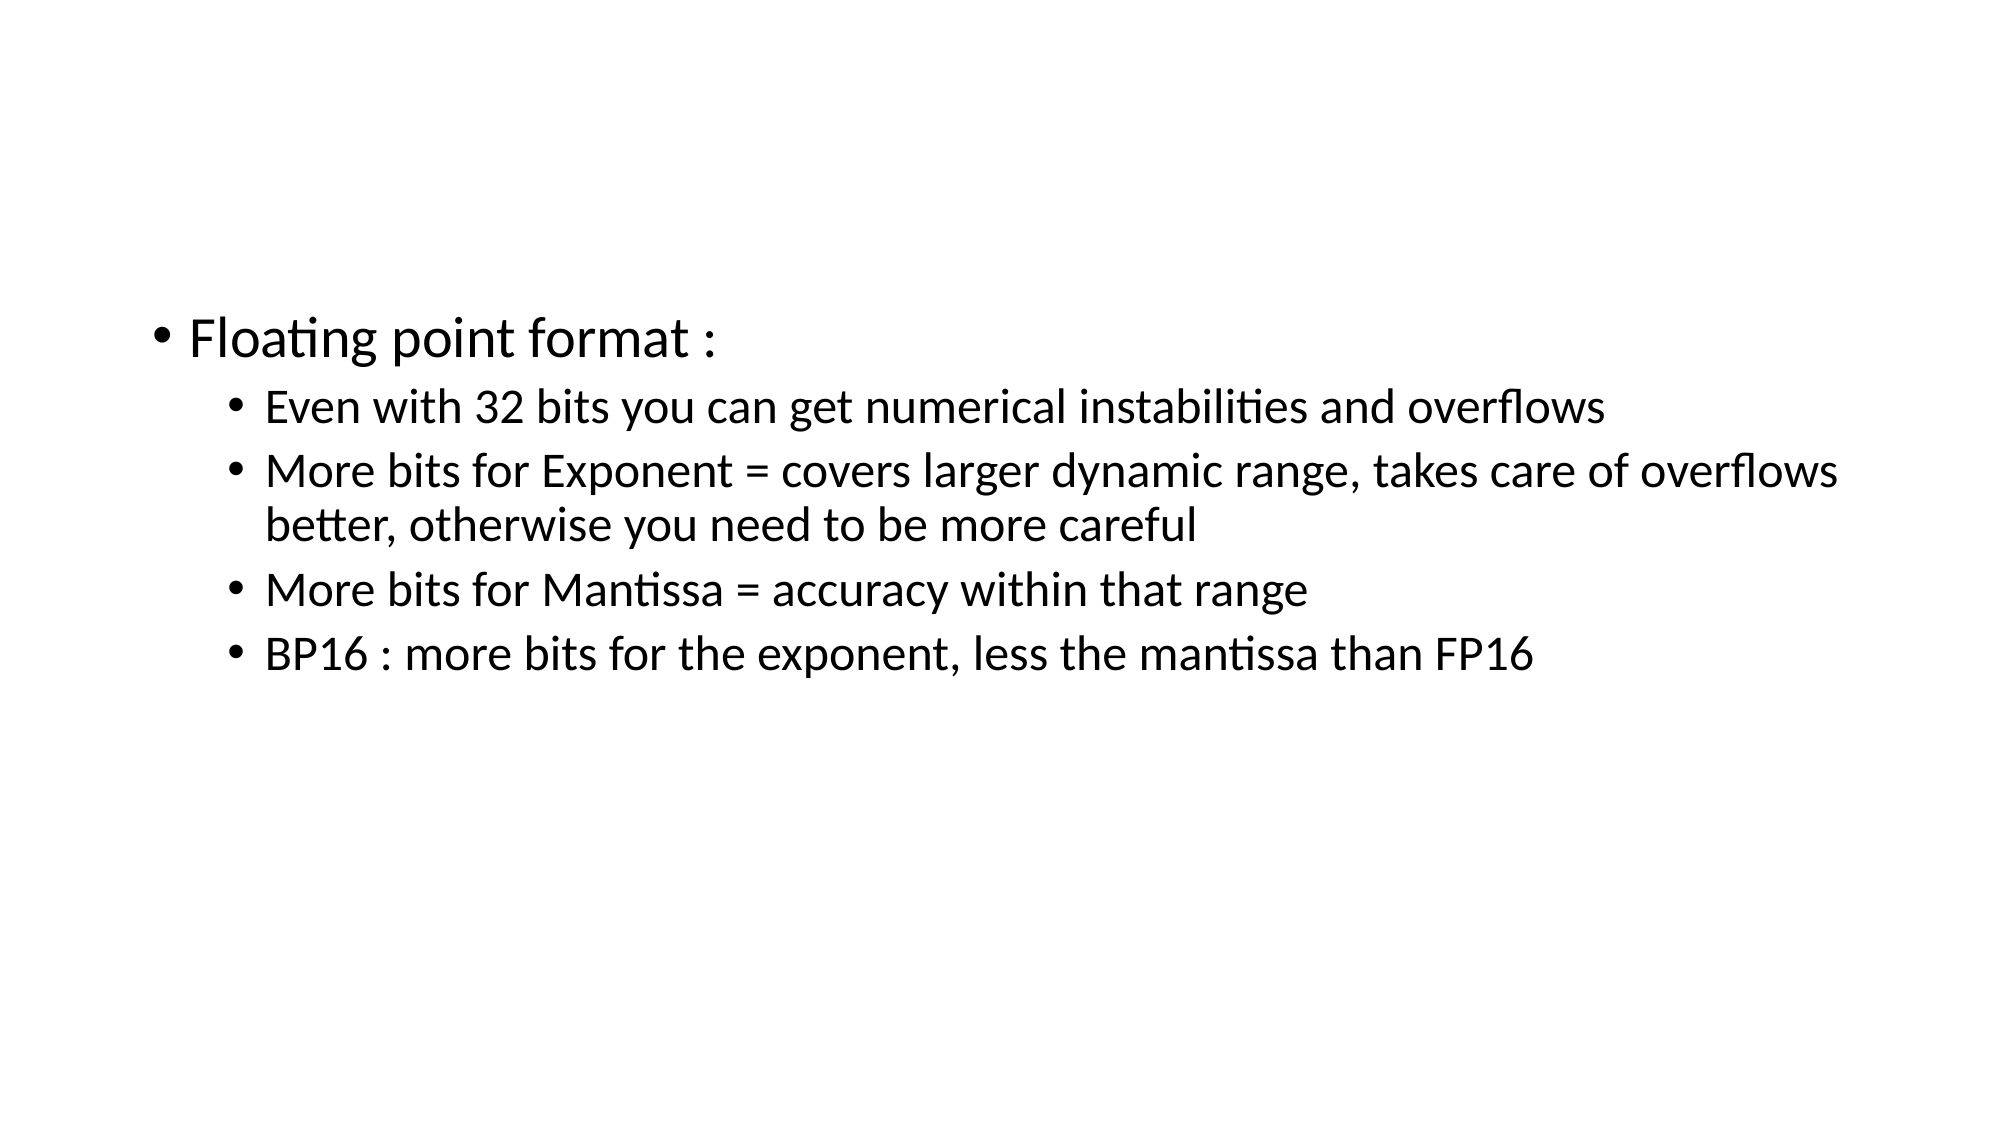

#
Floating point format :
Even with 32 bits you can get numerical instabilities and overflows
More bits for Exponent = covers larger dynamic range, takes care of overflows better, otherwise you need to be more careful
More bits for Mantissa = accuracy within that range
BP16 : more bits for the exponent, less the mantissa than FP16